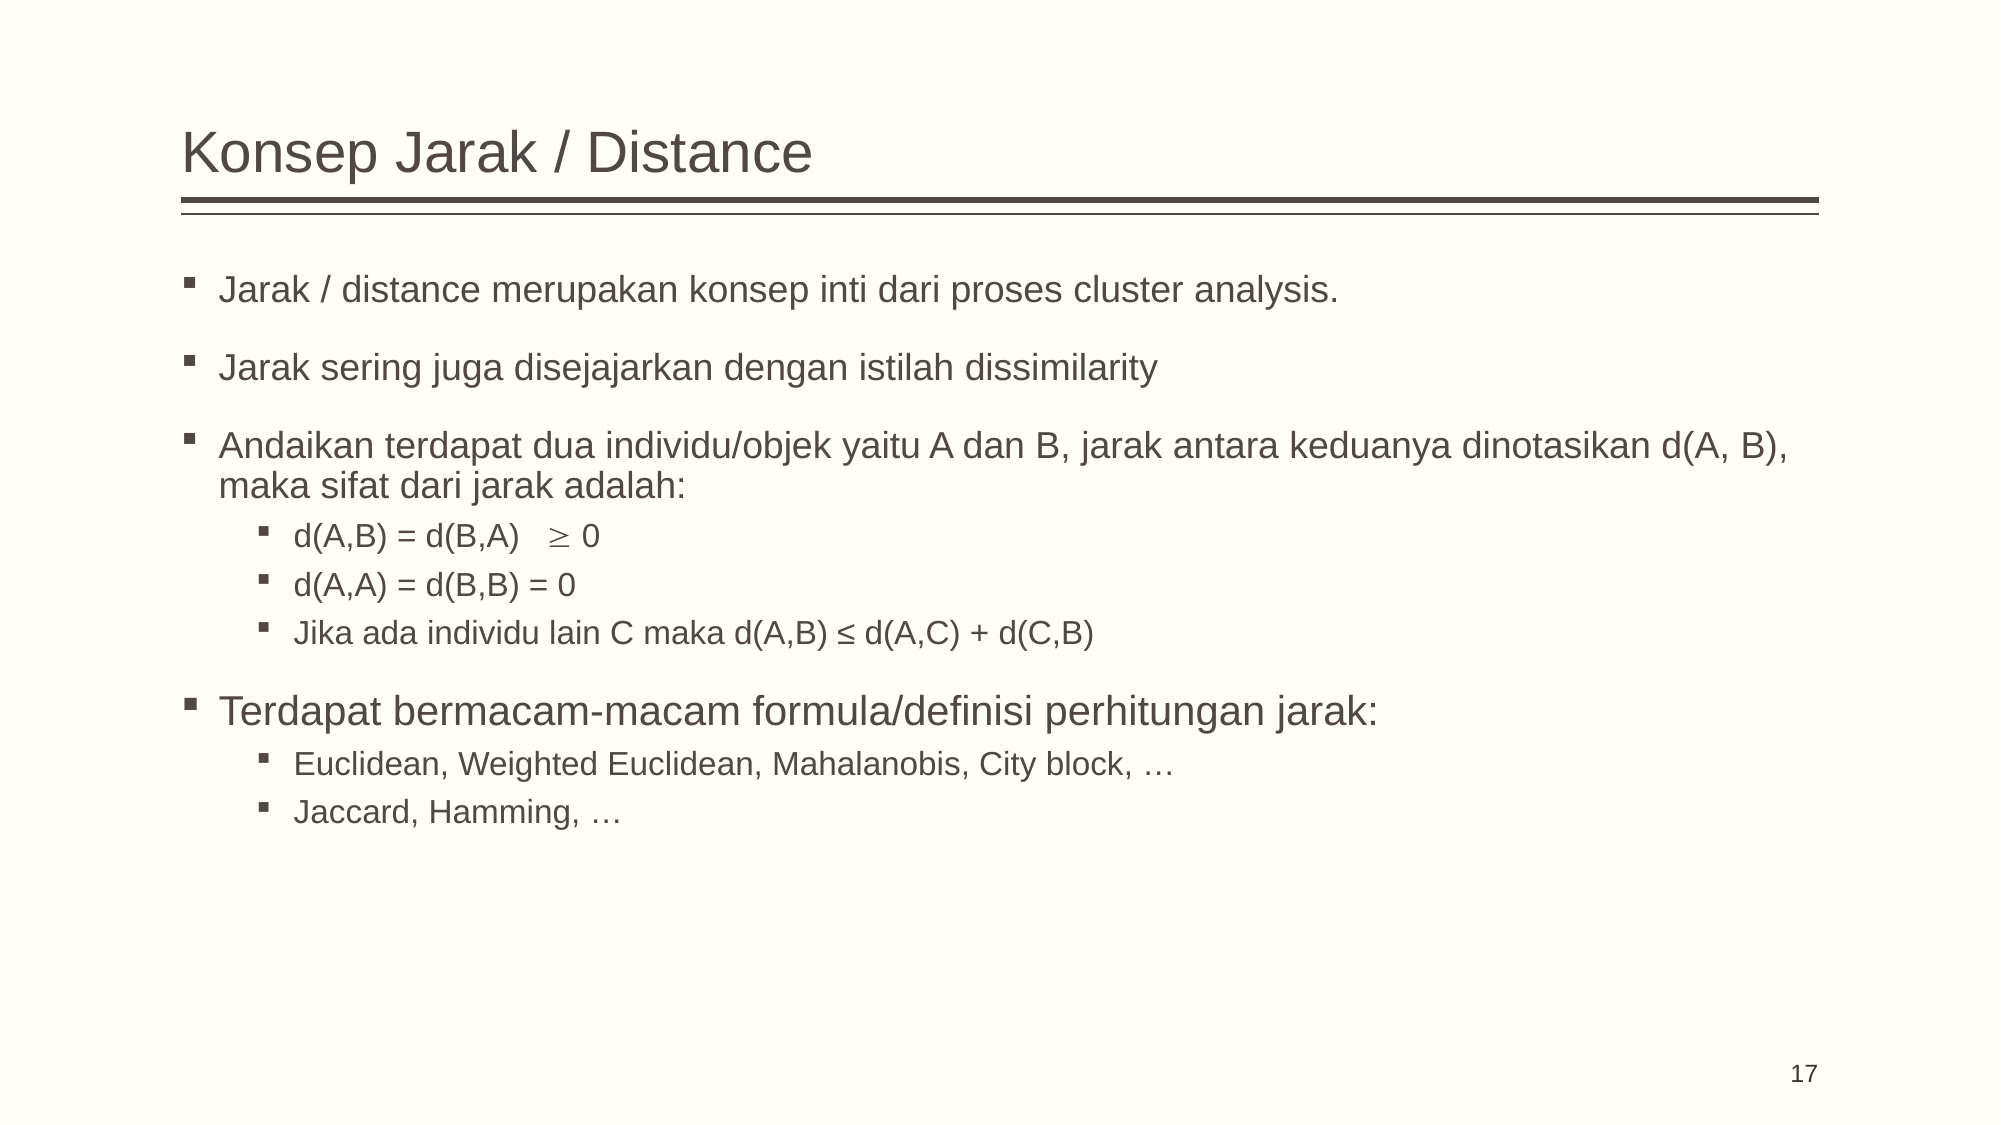

# Konsep Jarak / Distance
Jarak / distance merupakan konsep inti dari proses cluster analysis.
Jarak sering juga disejajarkan dengan istilah dissimilarity
Andaikan terdapat dua individu/objek yaitu A dan B, jarak antara keduanya dinotasikan d(A, B), maka sifat dari jarak adalah:
d(A,B) = d(B,A)  ≥ 0
d(A,A) = d(B,B) = 0
Jika ada individu lain C maka d(A,B) ≤ d(A,C) + d(C,B)
Terdapat bermacam-macam formula/definisi perhitungan jarak:
Euclidean, Weighted Euclidean, Mahalanobis, City block, …
Jaccard, Hamming, …
17